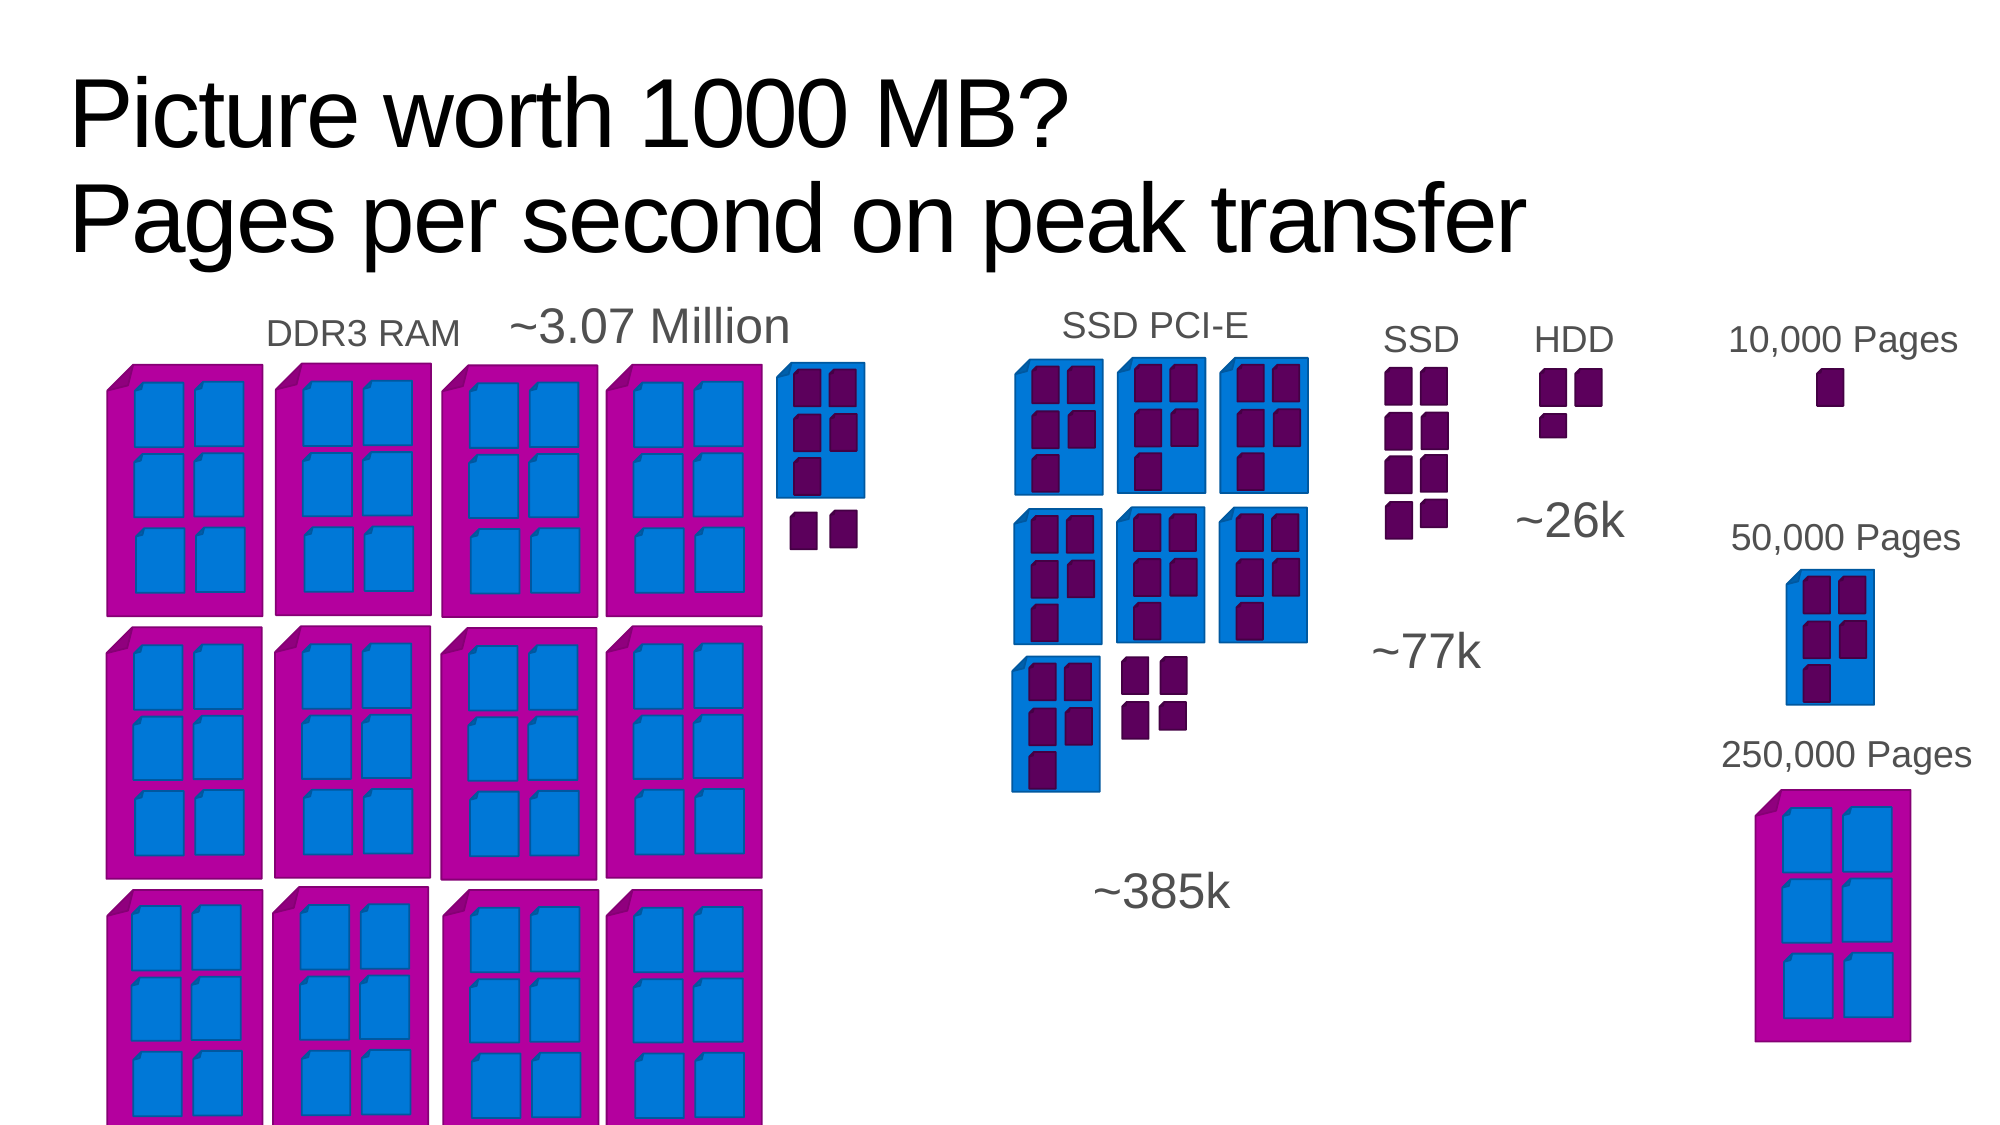

# Picture worth 1000 MB? Pages per second on peak transfer
~3.07 Million
SSD PCI-E
DDR3 RAM
10,000 Pages
SSD
HDD

~26k

50,000 Pages

~77k

250,000 Pages

~385k